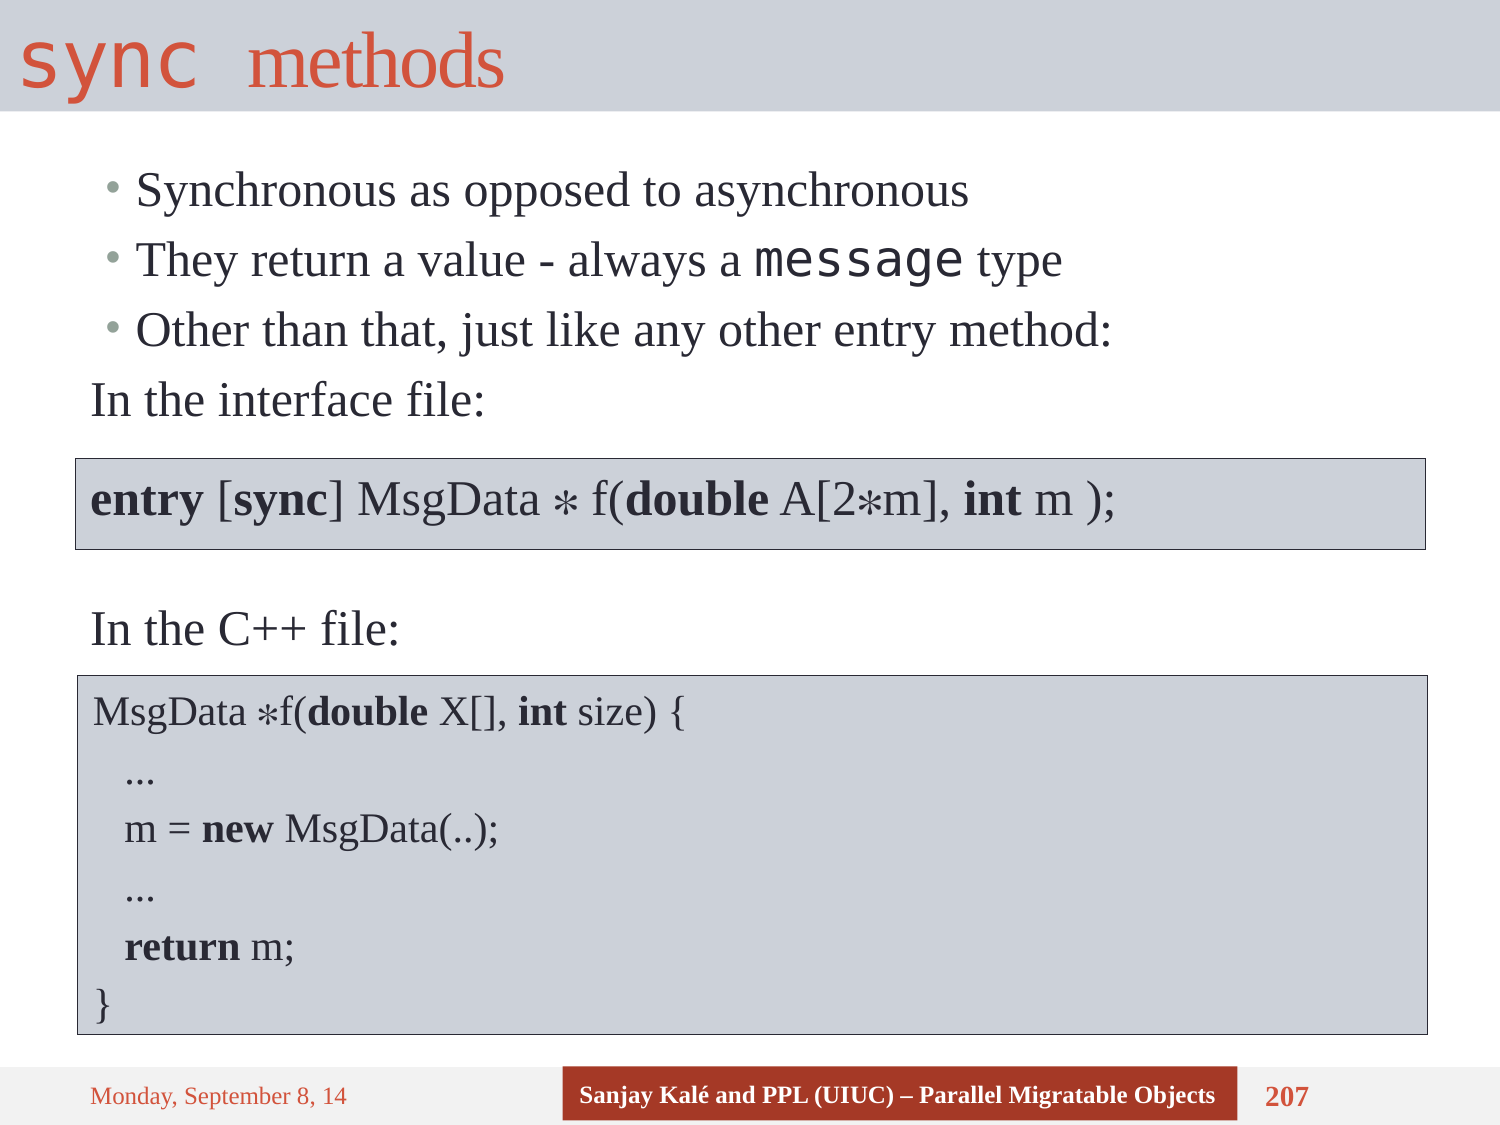

# sync methods
Synchronous as opposed to asynchronous
They return a value - always a message type
Other than that, just like any other entry method:
In the interface file:
entry [sync] MsgData ∗ f(double A[2∗m], int m );
In the C++ file:
MsgData ∗f(double X[], int size) {
   ...
   m = new MsgData(..);
   ...
   return m;
}
Sanjay Kalé and PPL (UIUC) – Parallel Migratable Objects
Monday, September 8, 14
207